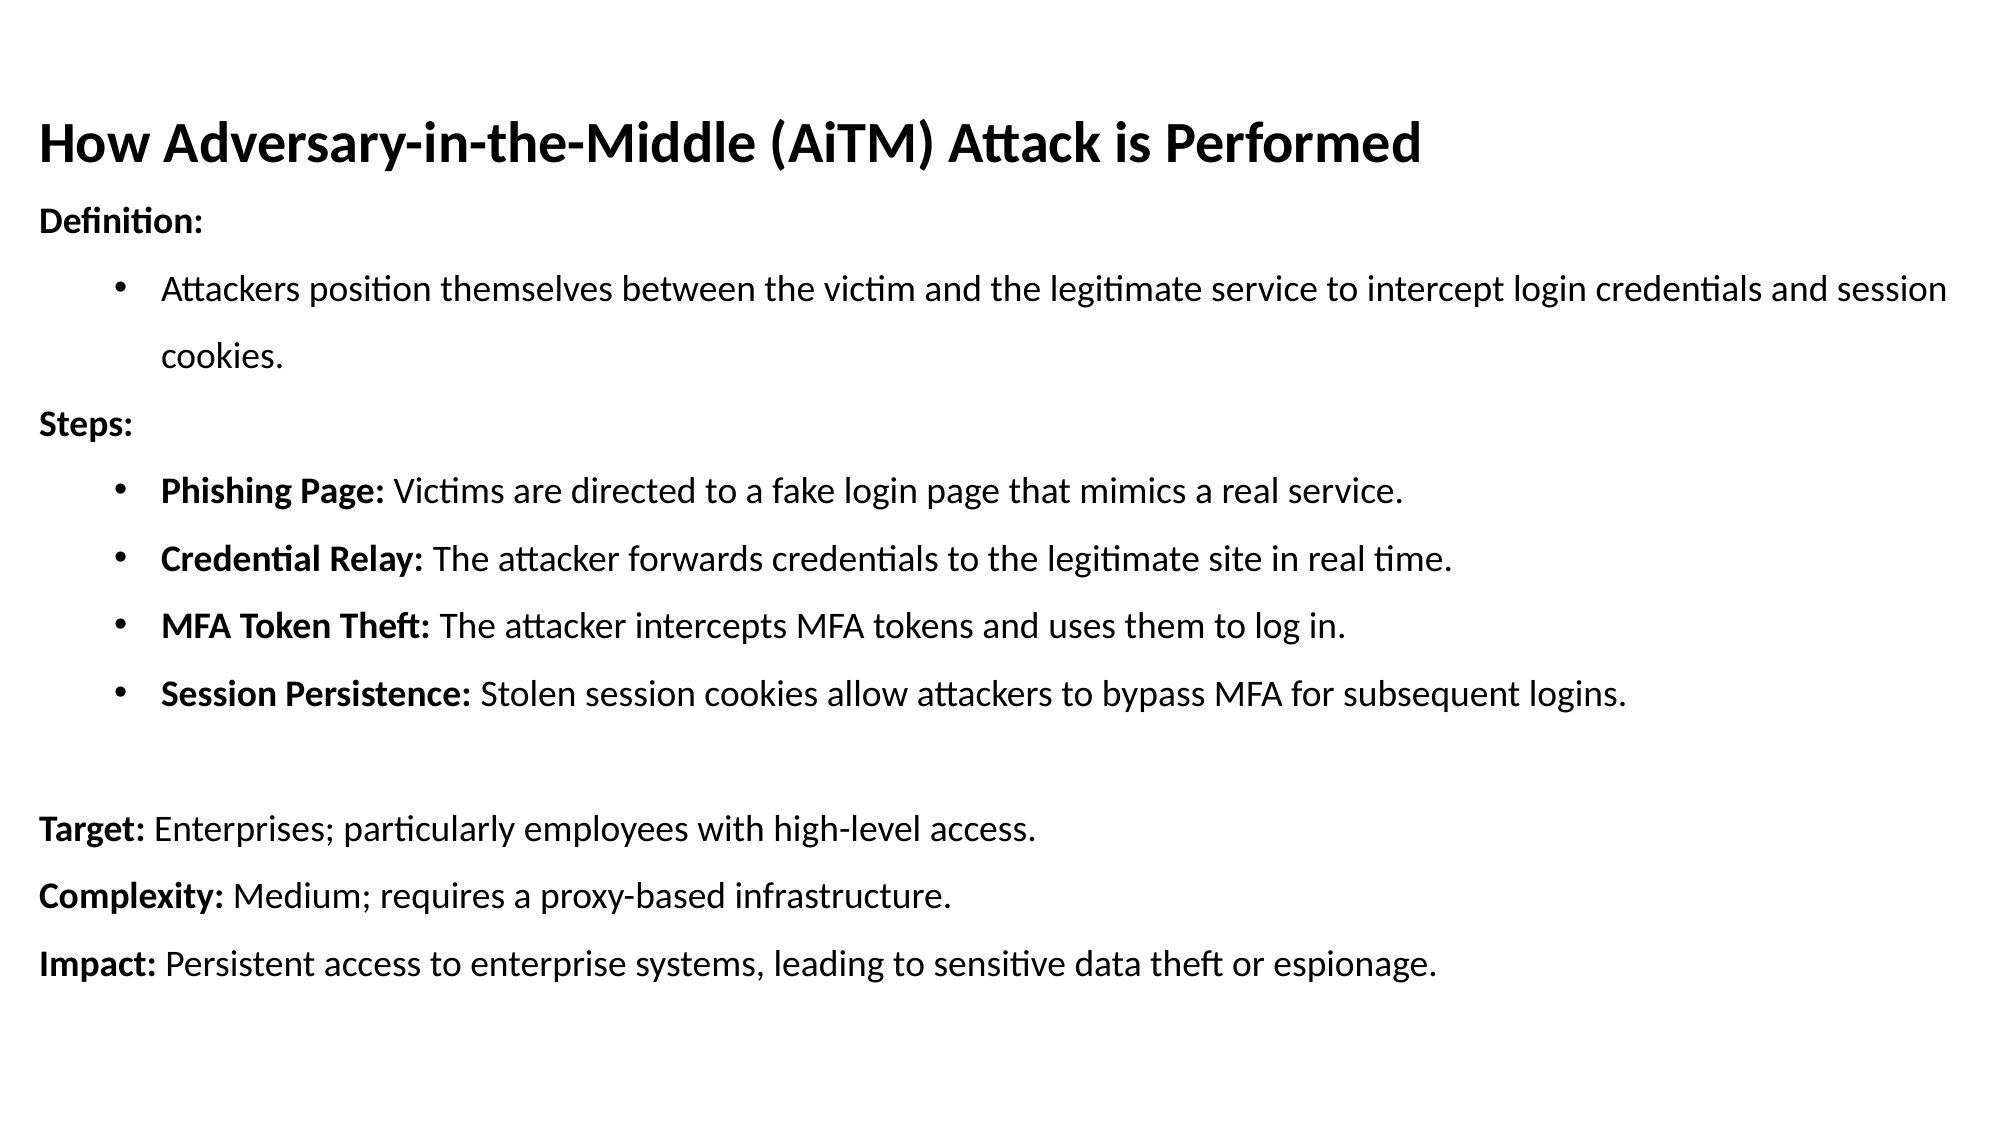

How Adversary-in-the-Middle (AiTM) Attack is Performed
Definition:
Attackers position themselves between the victim and the legitimate service to intercept login credentials and session cookies.
Steps:
Phishing Page: Victims are directed to a fake login page that mimics a real service.
Credential Relay: The attacker forwards credentials to the legitimate site in real time.
MFA Token Theft: The attacker intercepts MFA tokens and uses them to log in.
Session Persistence: Stolen session cookies allow attackers to bypass MFA for subsequent logins.

Target: Enterprises; particularly employees with high-level access.
Complexity: Medium; requires a proxy-based infrastructure.
Impact: Persistent access to enterprise systems, leading to sensitive data theft or espionage.